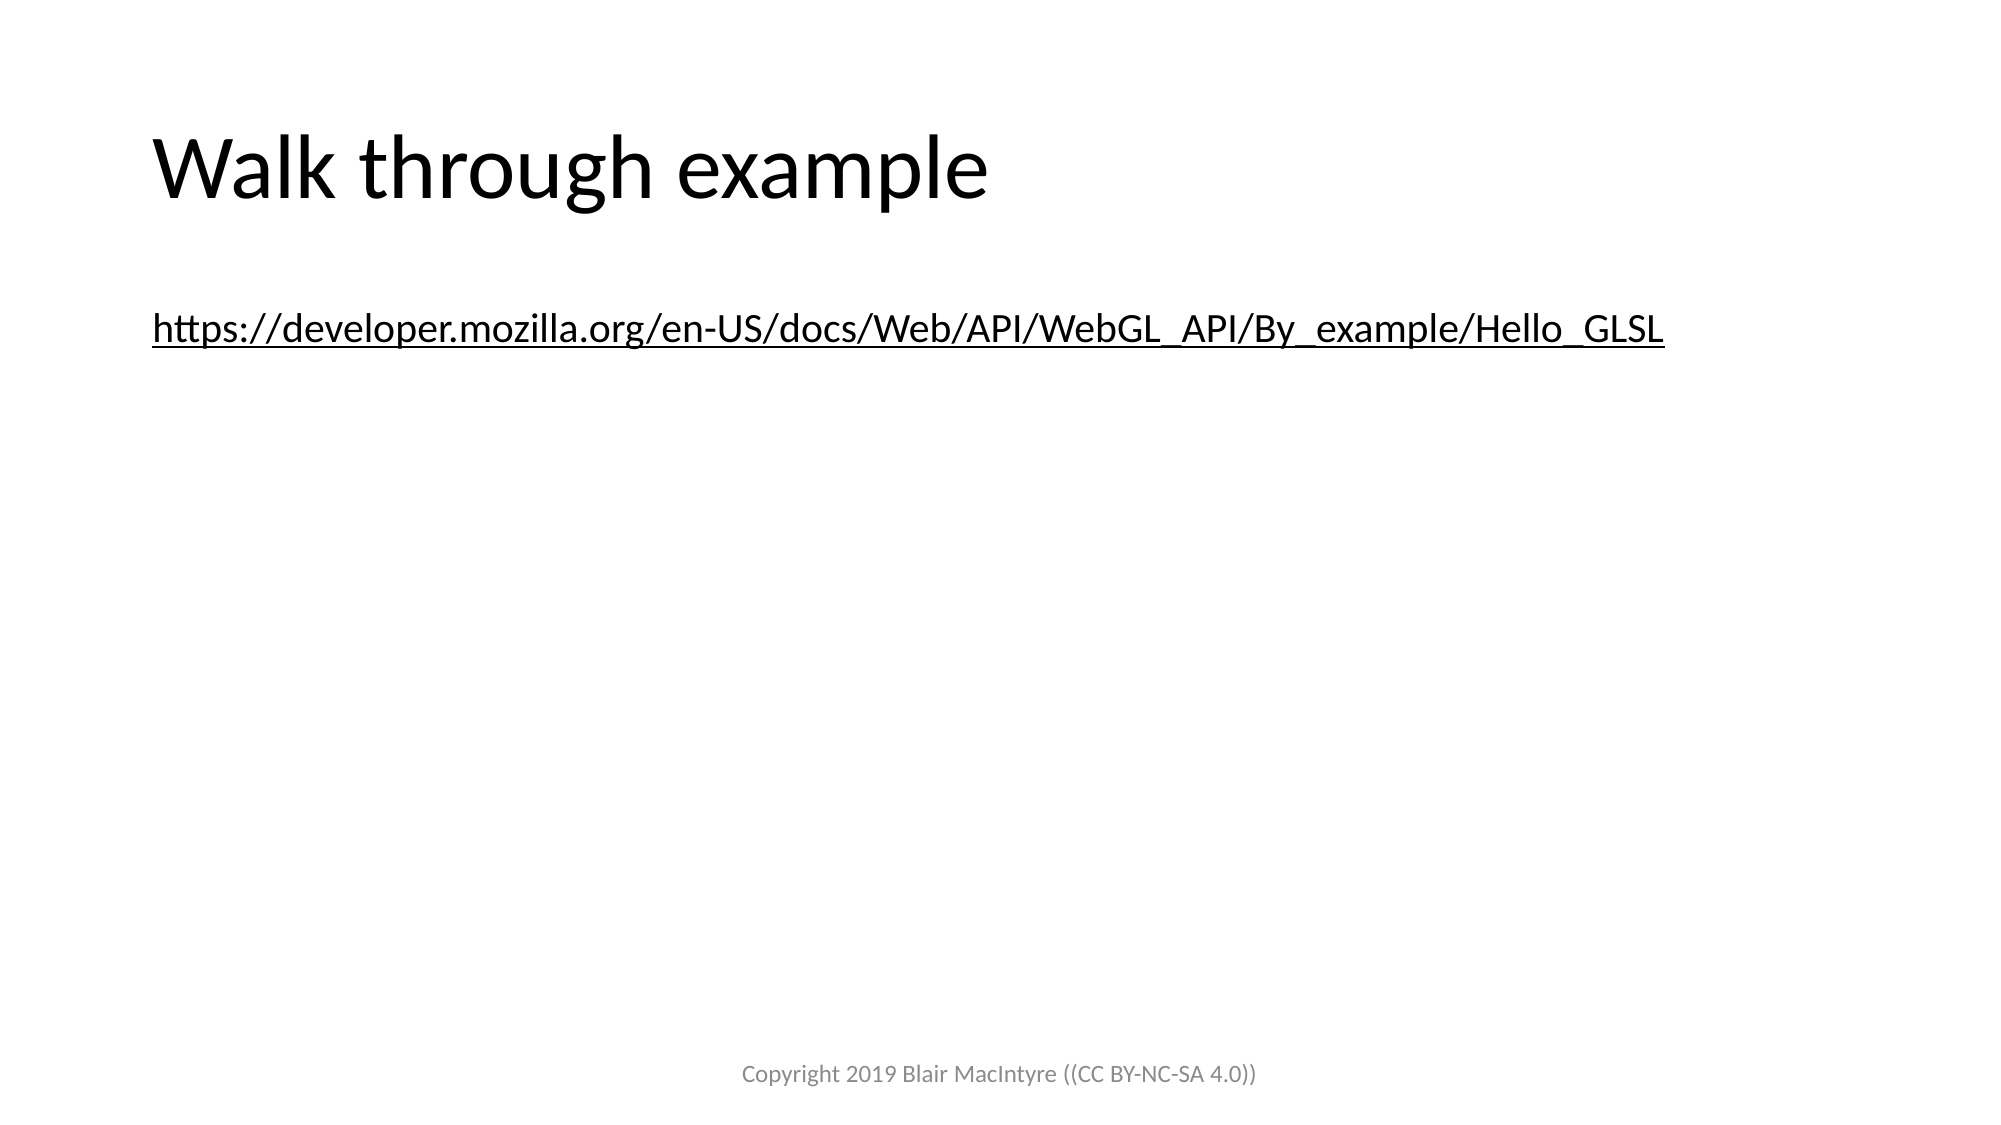

# Walk through example
https://developer.mozilla.org/en-US/docs/Web/API/WebGL_API/By_example/Hello_GLSL
Copyright 2019 Blair MacIntyre ((CC BY-NC-SA 4.0))